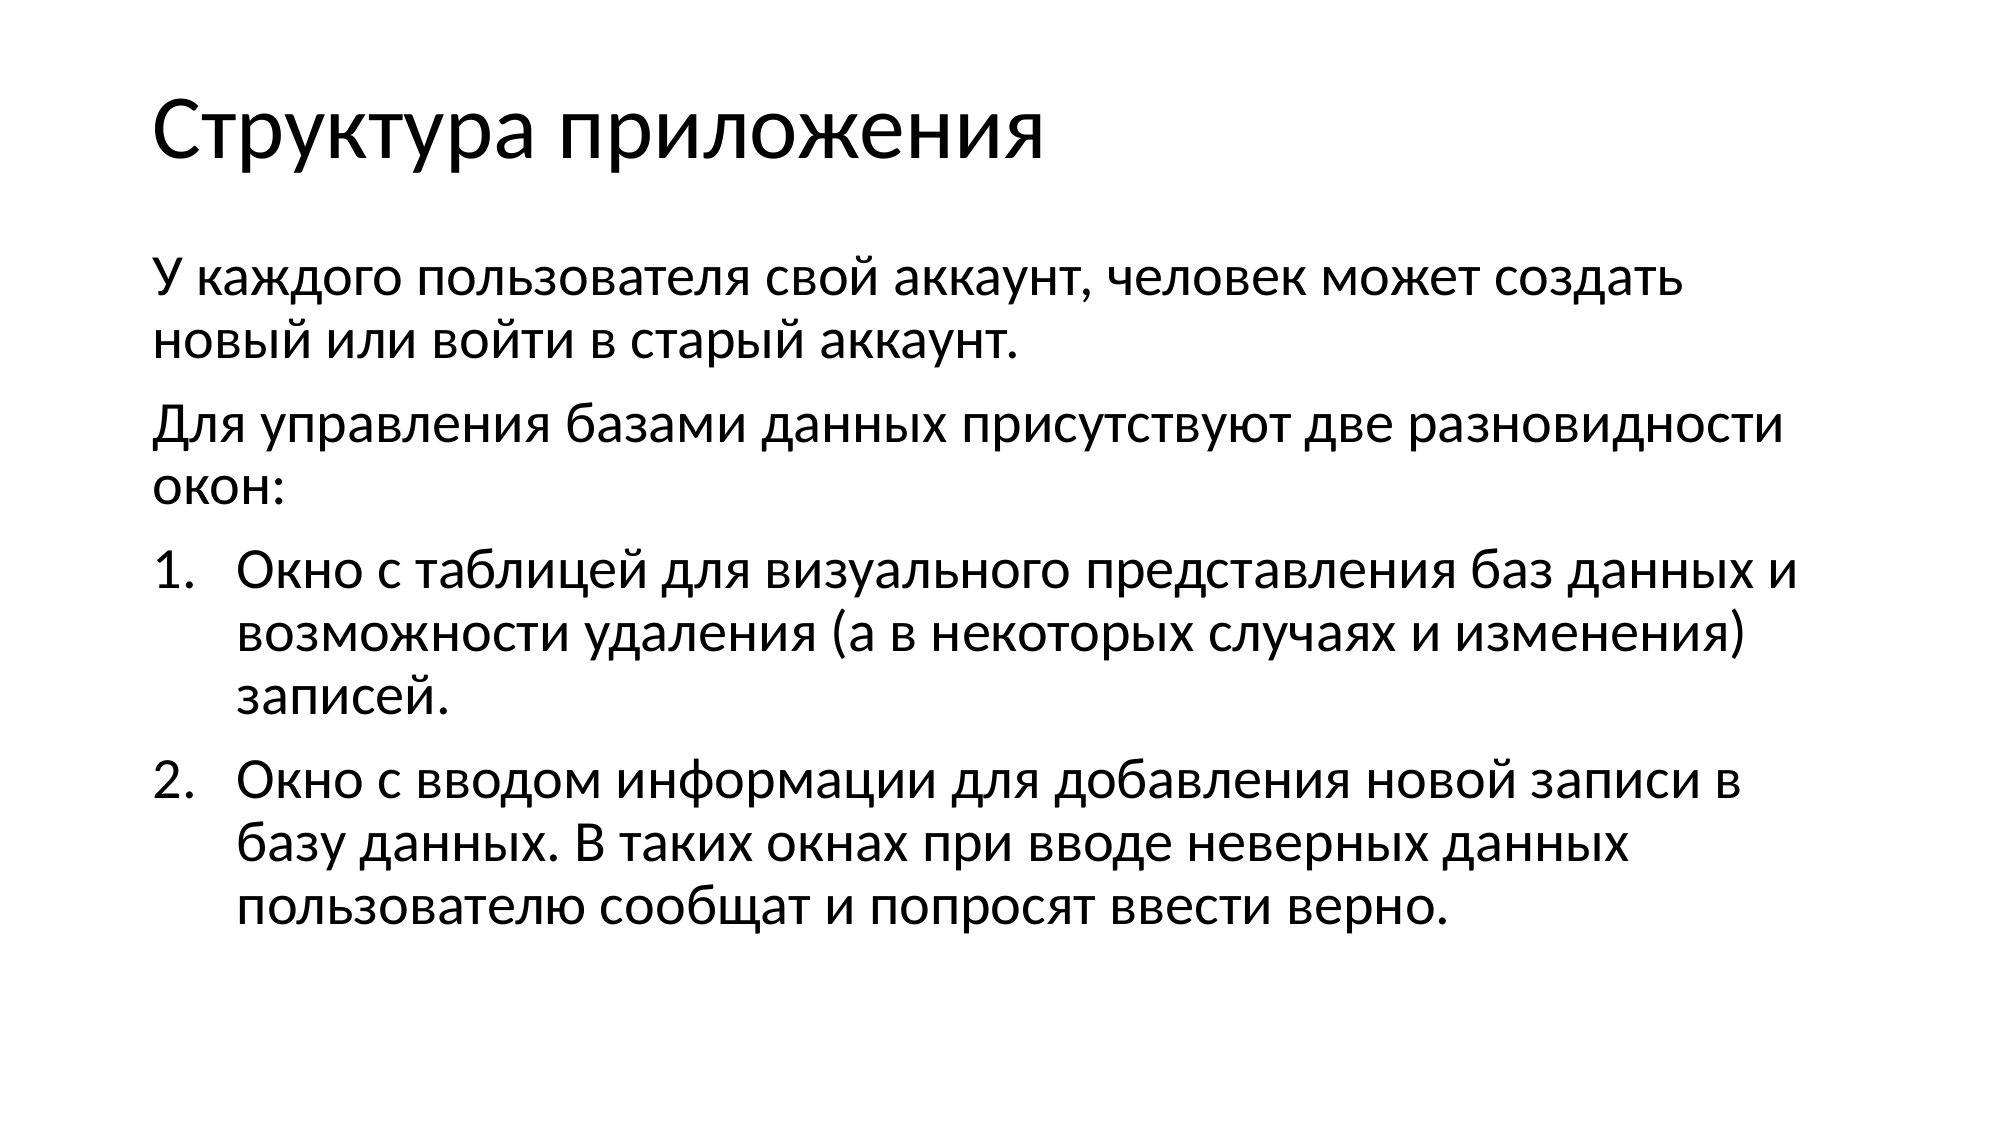

# Структура приложения
У каждого пользователя свой аккаунт, человек может создать новый или войти в старый аккаунт.
Для управления базами данных присутствуют две разновидности окон:
Окно с таблицей для визуального представления баз данных и возможности удаления (а в некоторых случаях и изменения) записей.
Окно с вводом информации для добавления новой записи в базу данных. В таких окнах при вводе неверных данных пользователю сообщат и попросят ввести верно.